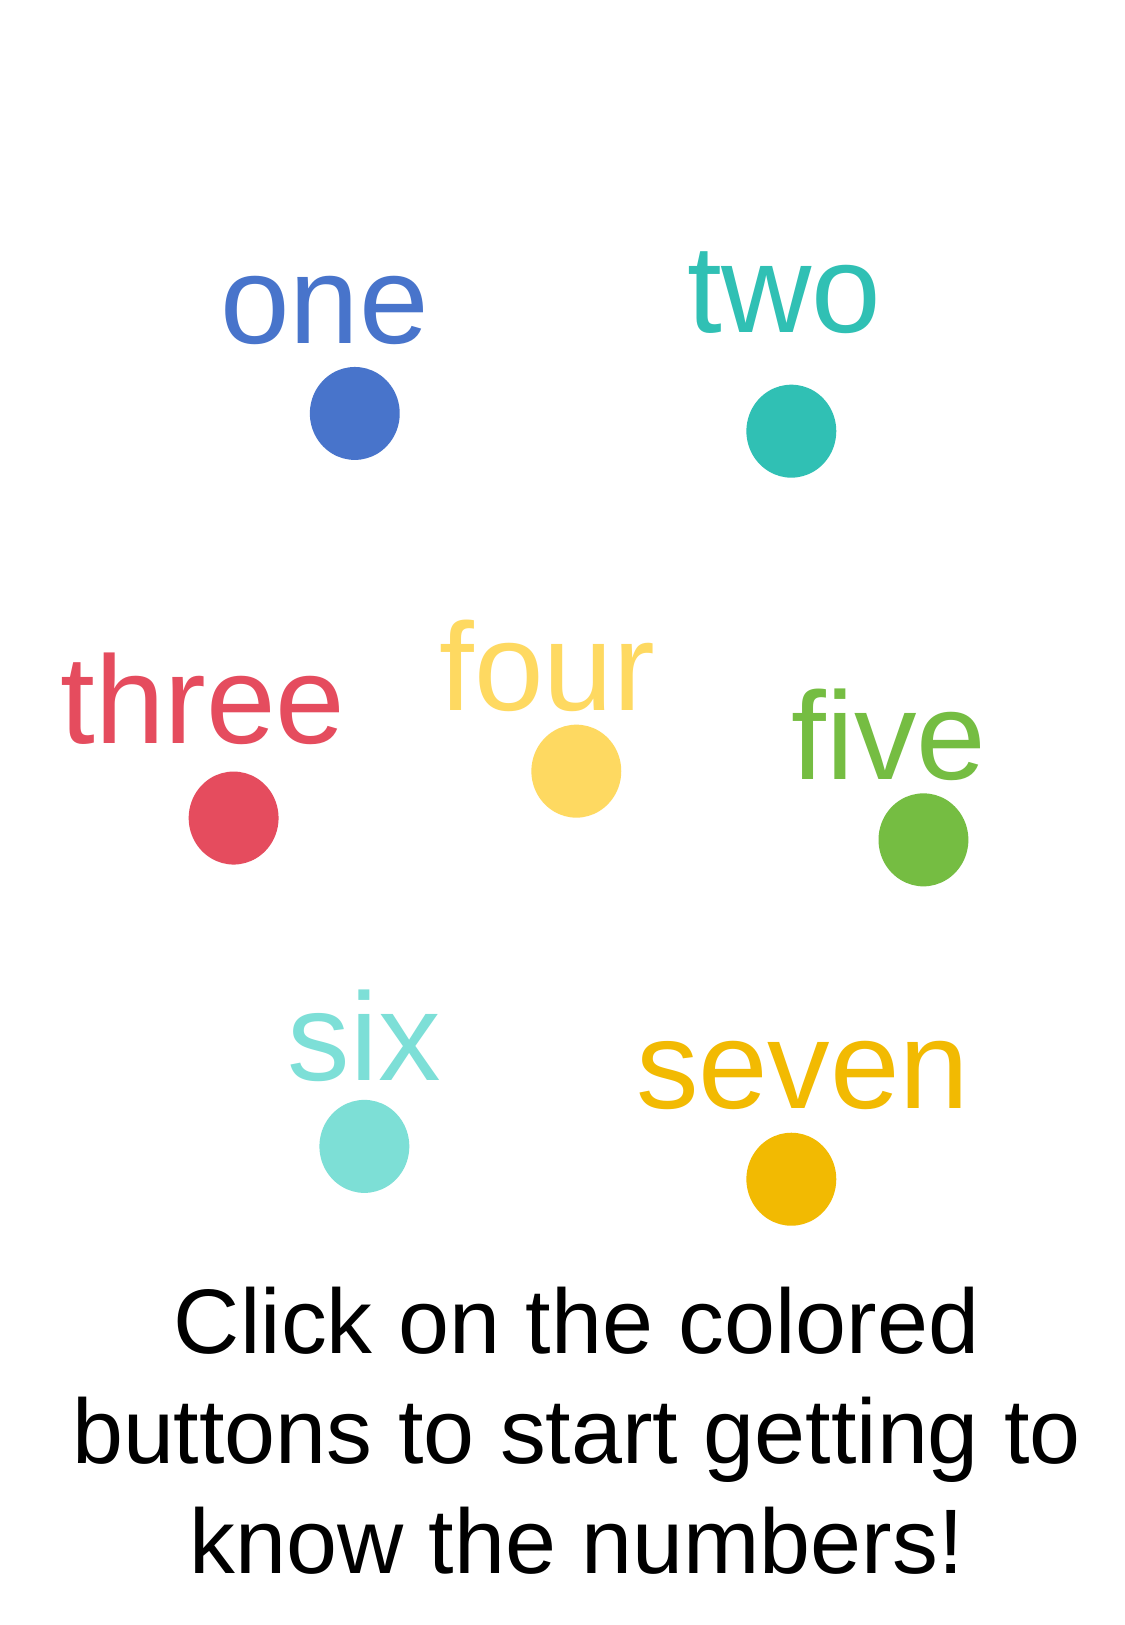

two
one

four
three
five

six
seven

Click on the colored buttons to start getting to know the numbers!